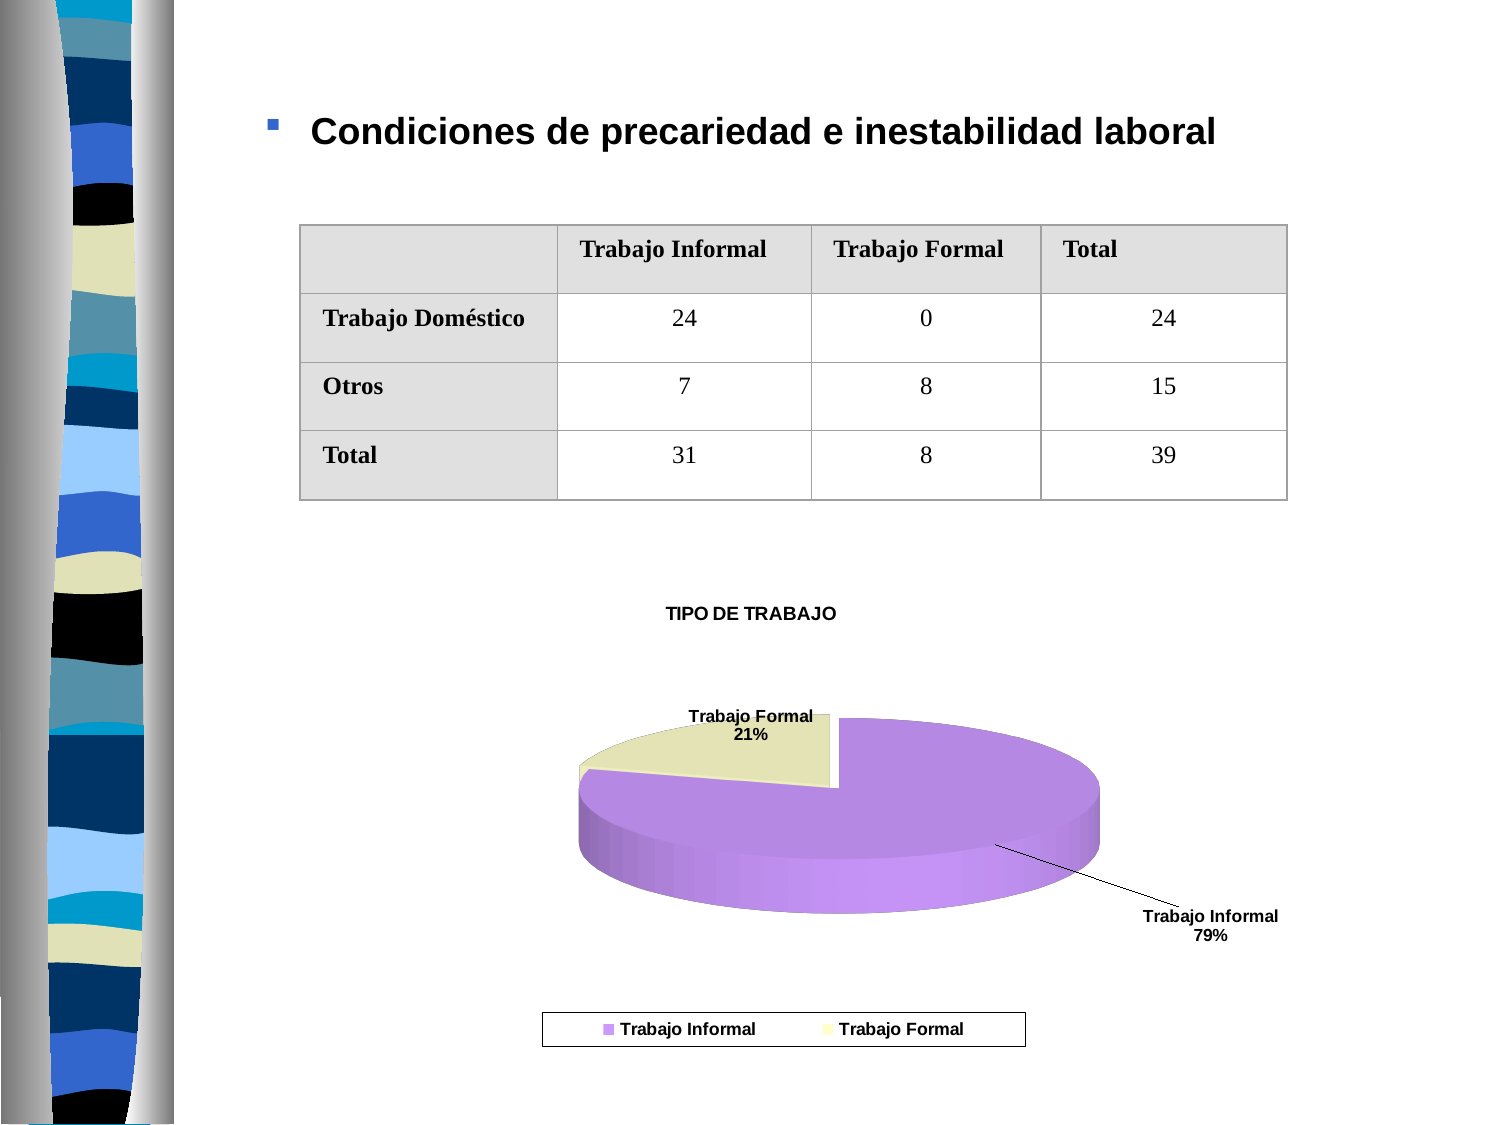

Condiciones de precariedad e inestabilidad laboral

Trabajo Informal

Trabajo Formal

Total

Trabajo Doméstico

24

0

24

Otros

7

8

15

Total

31

8

39

[unsupported chart]